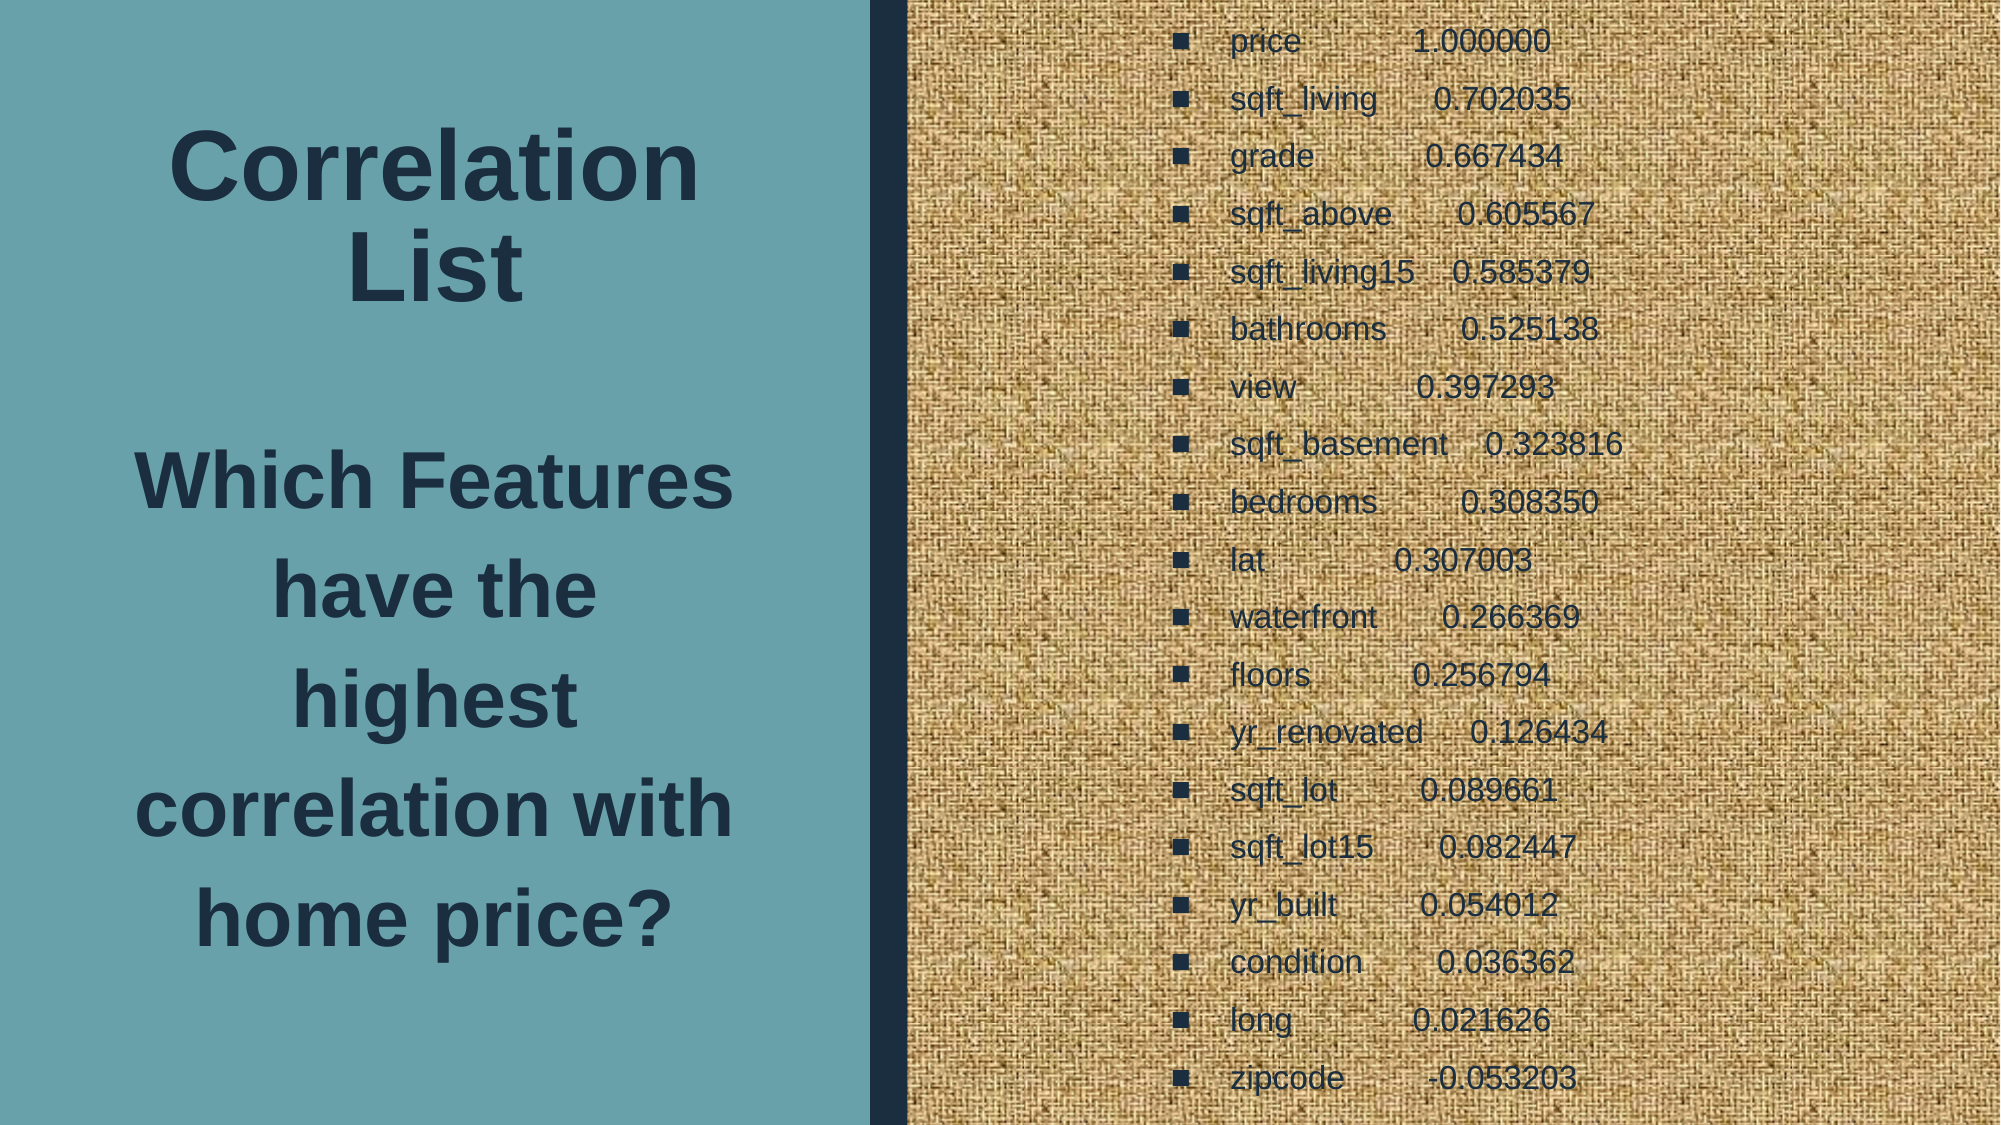

price            1.000000
sqft_living      0.702035
grade            0.667434
sqft_above       0.605567
sqft_living15    0.585379
bathrooms        0.525138
view             0.397293
sqft_basement    0.323816
bedrooms         0.308350
lat              0.307003
waterfront       0.266369
floors           0.256794
yr_renovated     0.126434
sqft_lot         0.089661
sqft_lot15       0.082447
yr_built         0.054012
condition        0.036362
long             0.021626
zipcode         -0.053203
# Correlation List

Which Features have the highest correlation with home price?